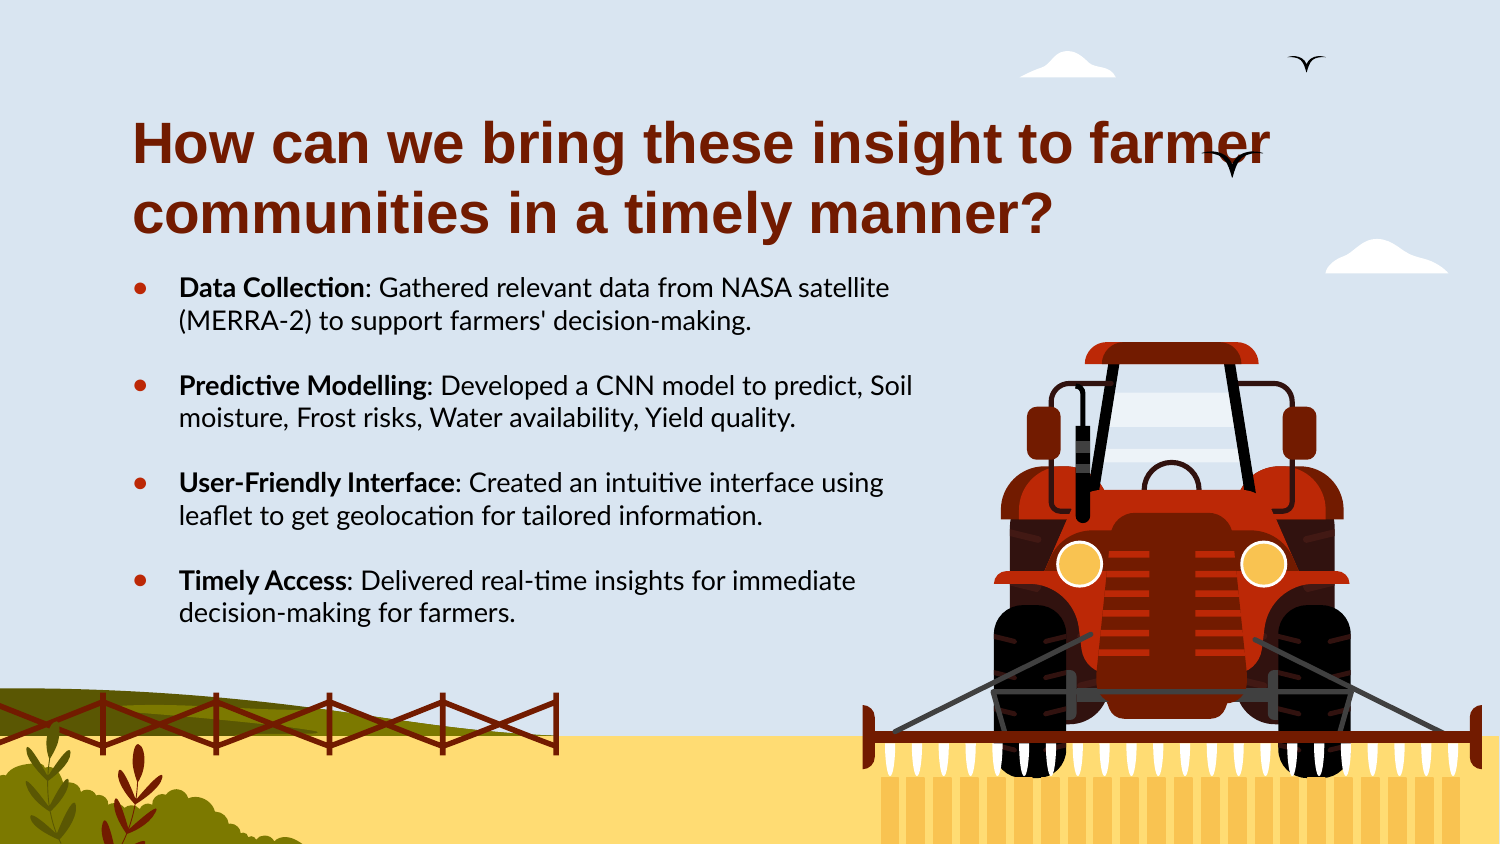

# How can we bring these insight to farmer communities in a timely manner?

Data Collection: Gathered relevant data from NASA satellite (MERRA-2) to support farmers' decision-making.

Predictive Modelling: Developed a CNN model to predict, Soil moisture, Frost risks, Water availability, Yield quality.
User-Friendly Interface: Created an intuitive interface using leaflet to get geolocation for tailored information.
Timely Access: Delivered real-time insights for immediate decision-making for farmers.